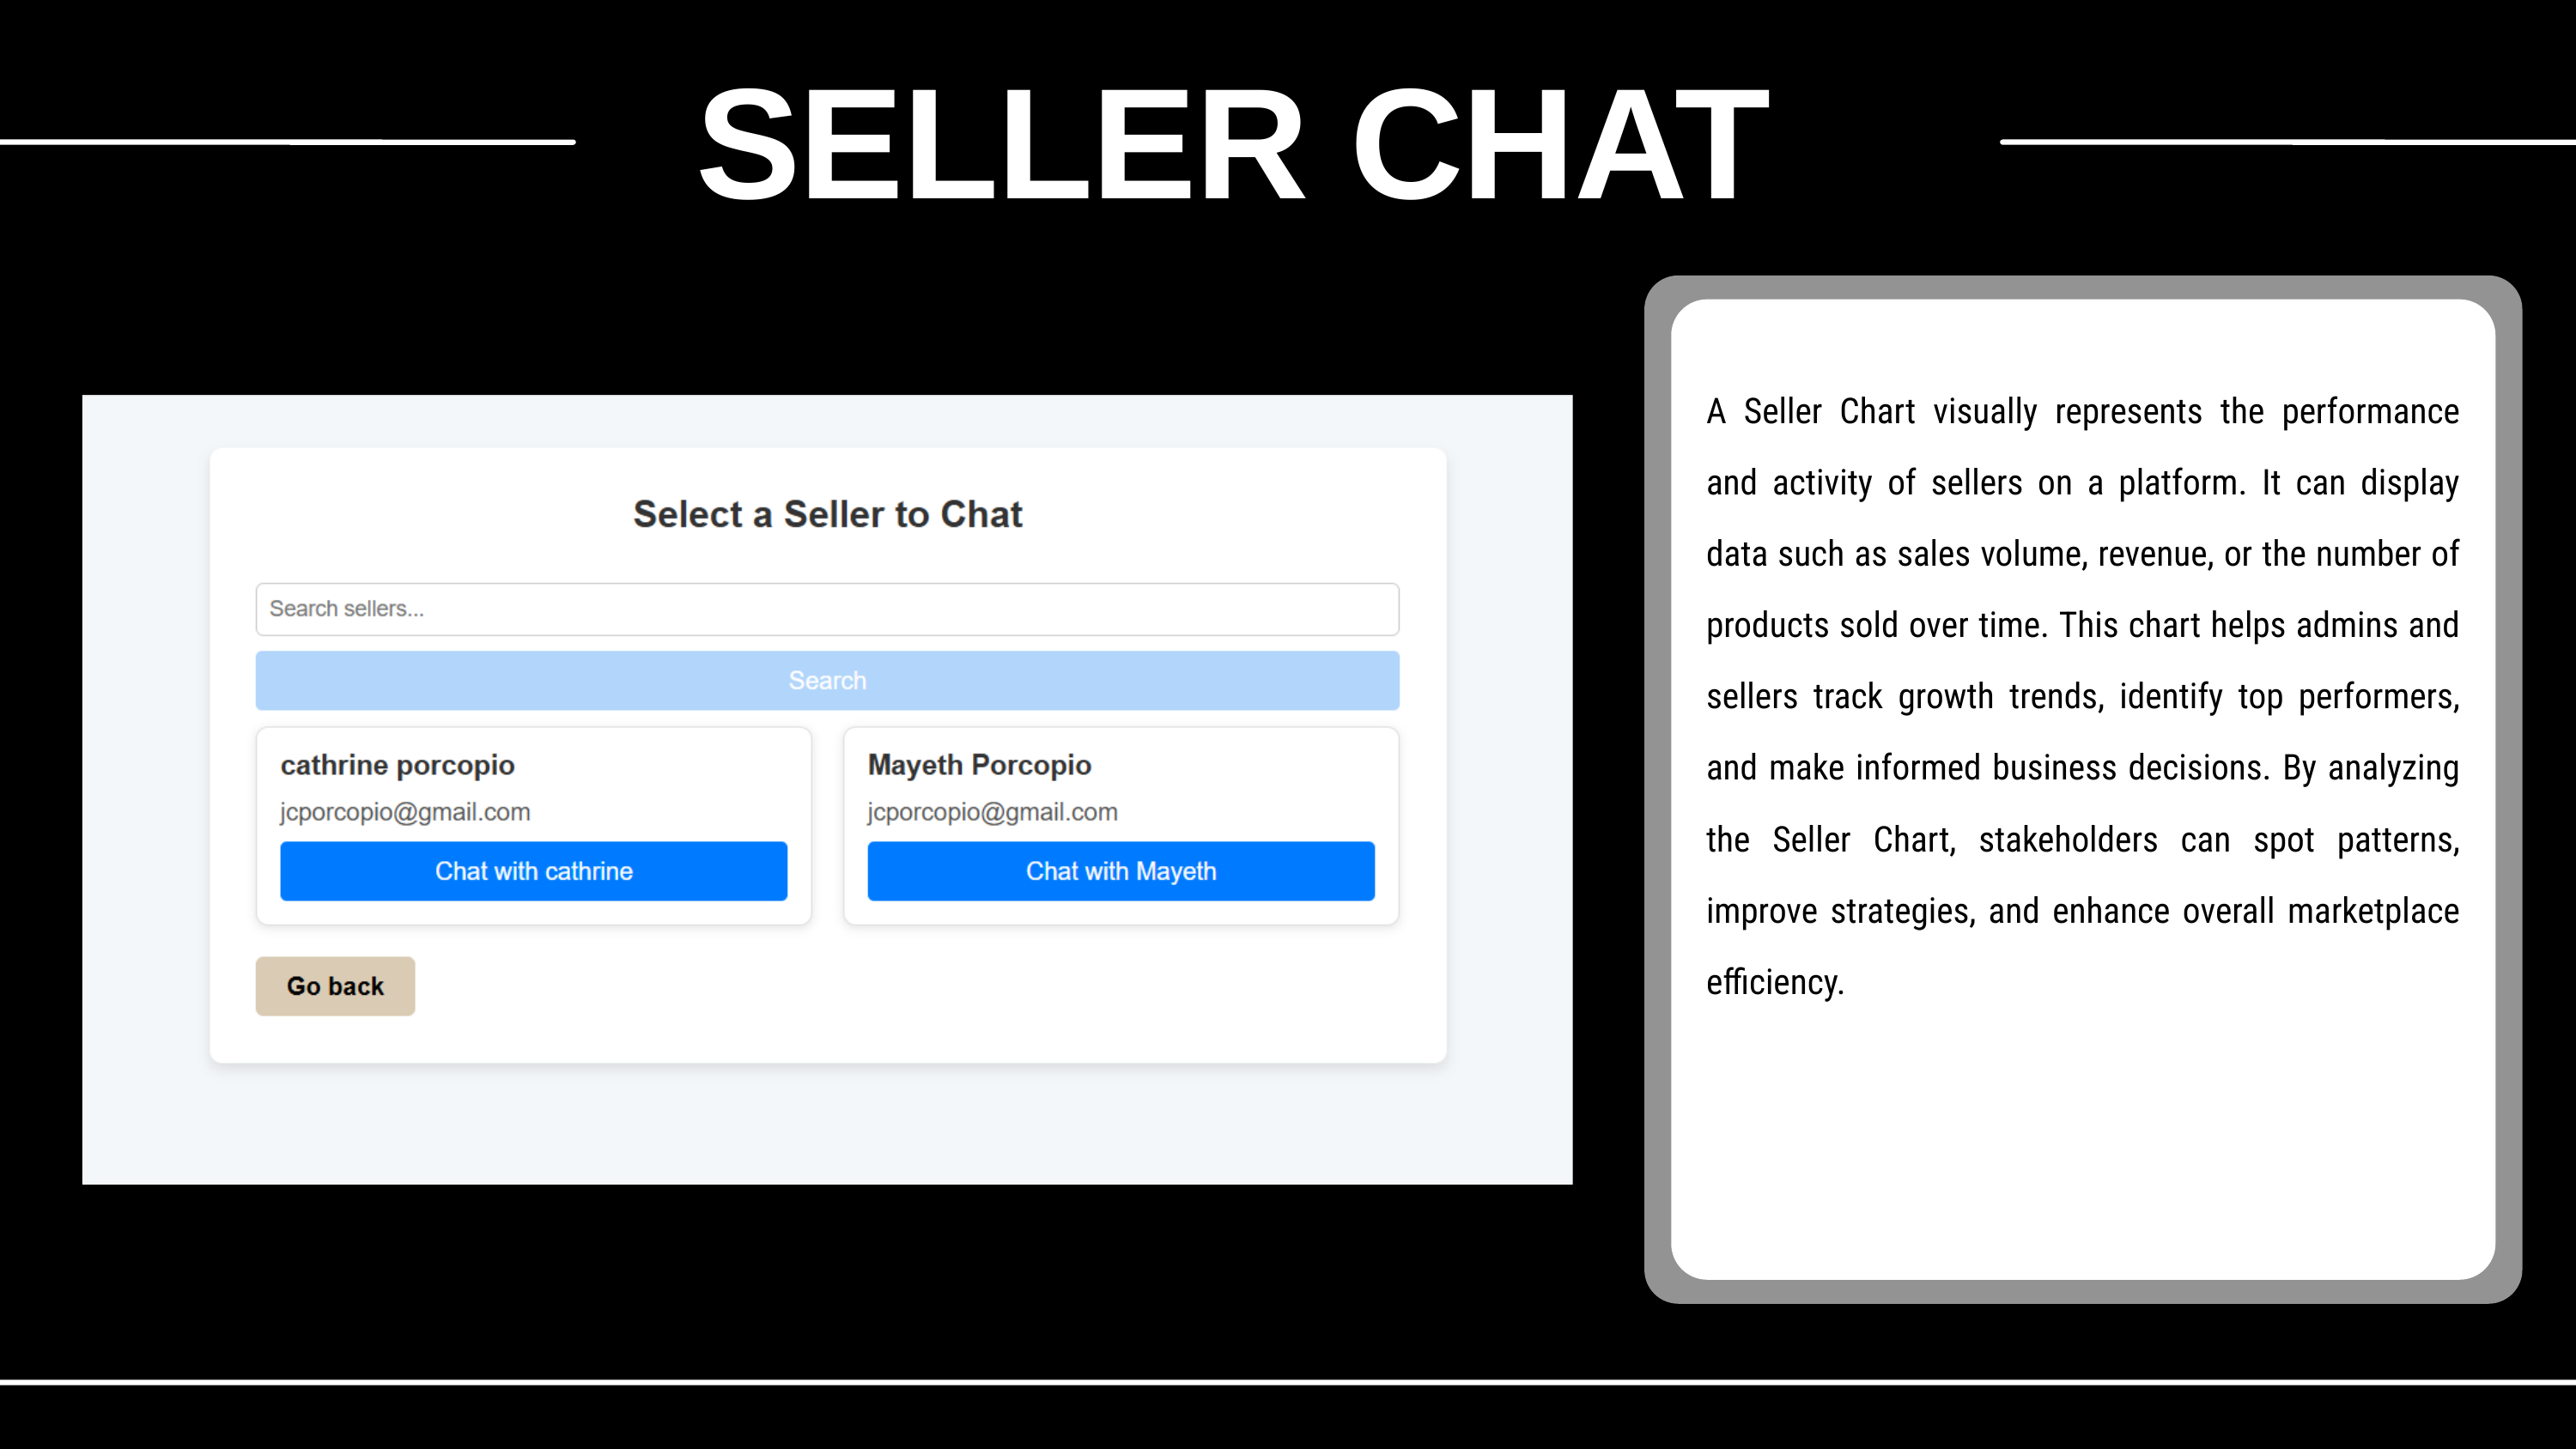

SELLER CHAT

A Seller Chart visually represents the performance and activity of sellers on a platform. It can display data such as sales volume, revenue, or the number of products sold over time. This chart helps admins and sellers track growth trends, identify top performers, and make informed business decisions. By analyzing the Seller Chart, stakeholders can spot patterns, improve strategies, and enhance overall marketplace efficiency.